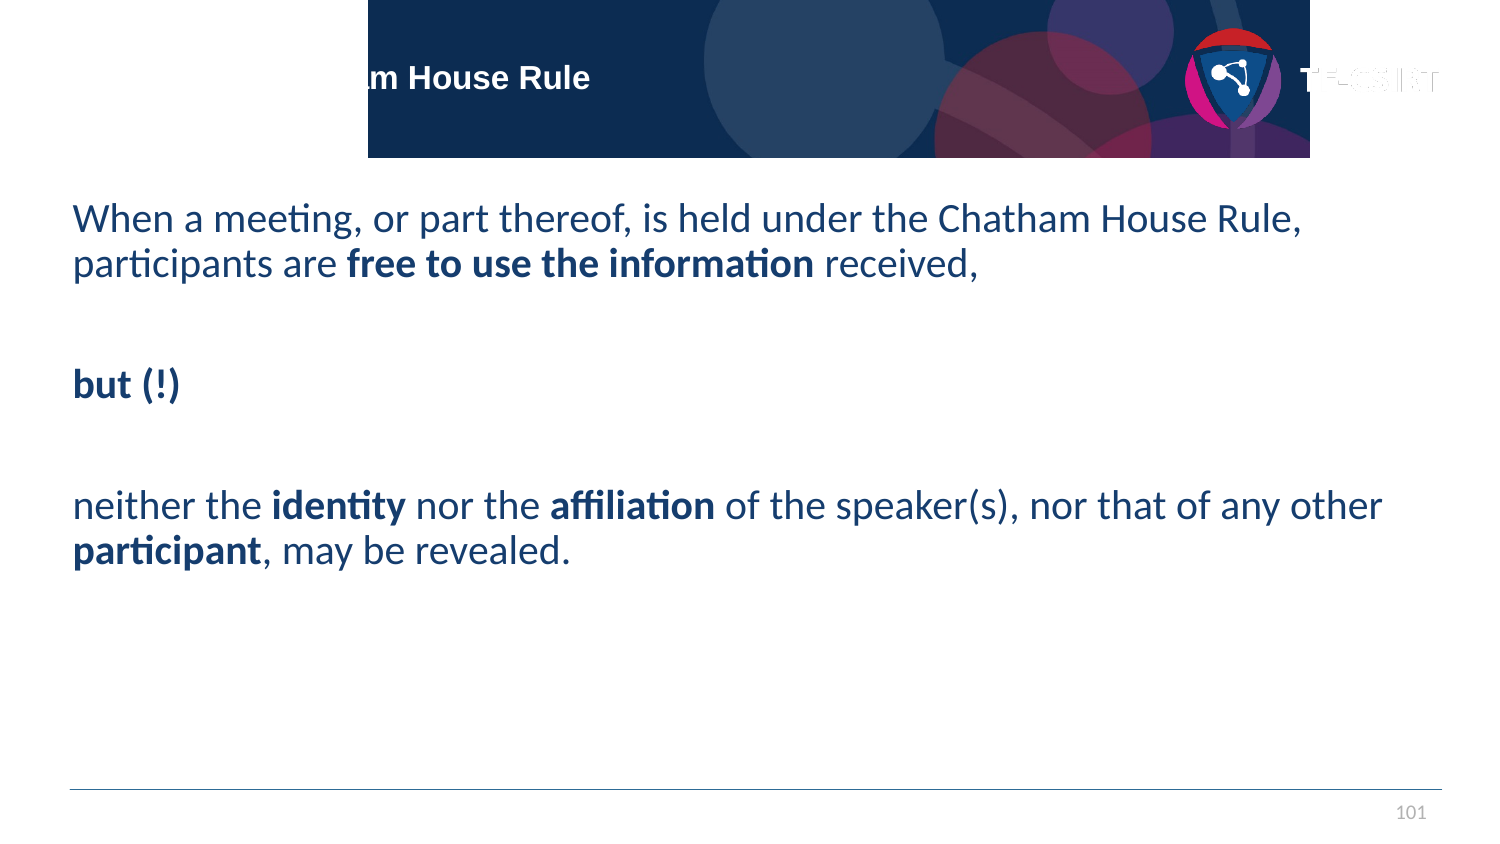

# Section 5 – Chatham House Rule
When a meeting, or part thereof, is held under the Chatham House Rule, participants are free to use the information received,

but (!)

neither the identity nor the affiliation of the speaker(s), nor that of any other participant, may be revealed.
101